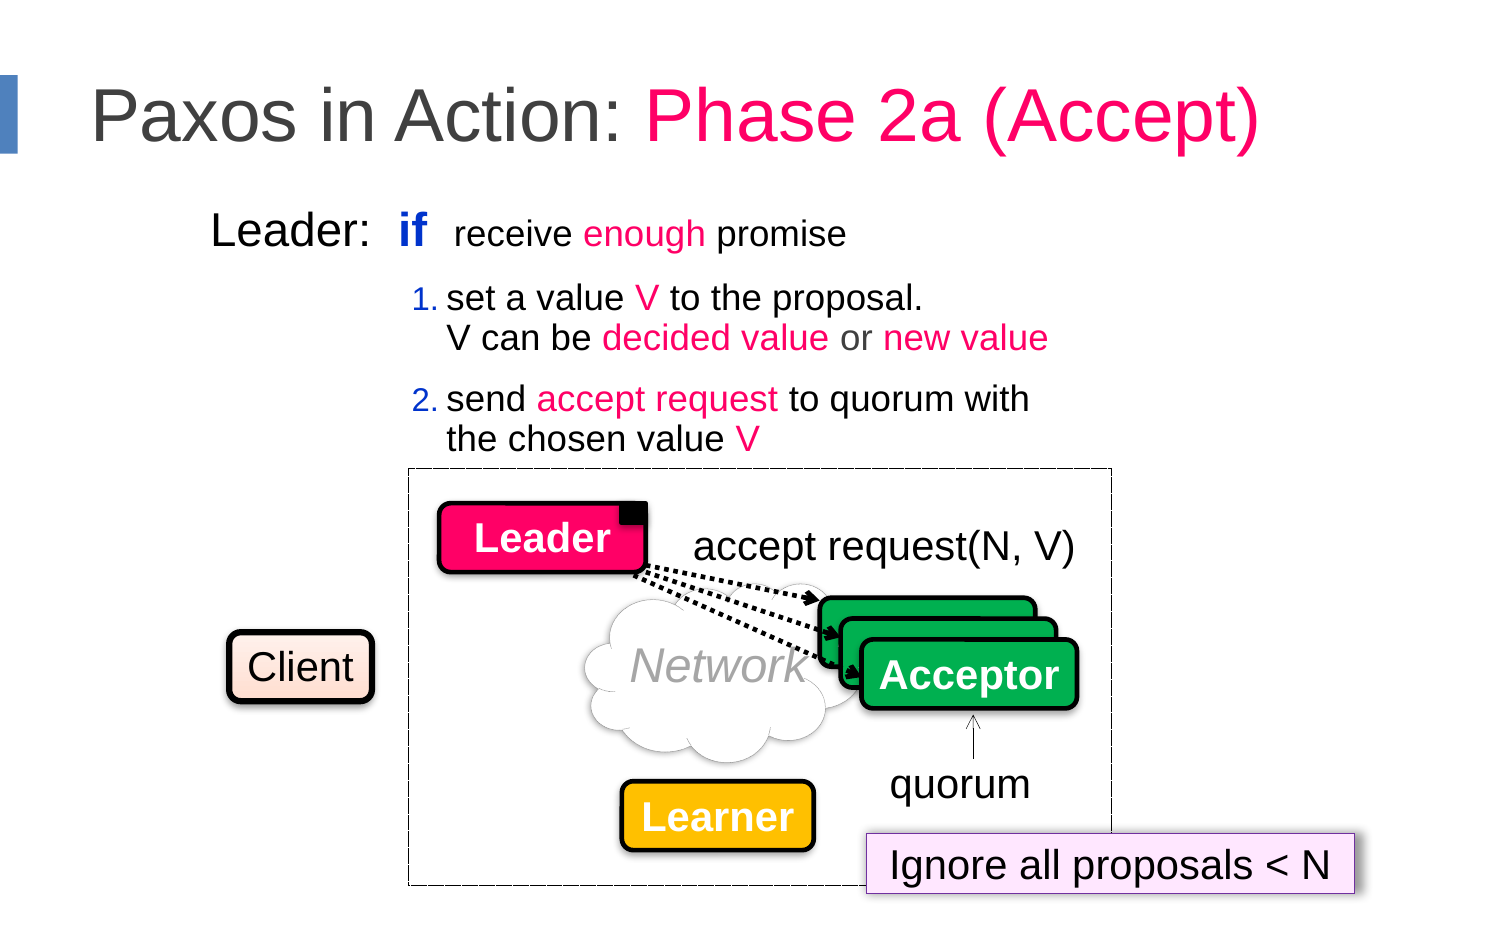

# Paxos in Action: Phase 2a (Accept)
Leader:  if  receive enough promise
set a value V to the proposal.
V can be decided value or new value
send accept request to quorum with
the chosen value V

Leader
accept request(N, V)

Network
Acceptor
Acceptor
Client
Acceptor
quorum
Learner
Ignore all proposals < N